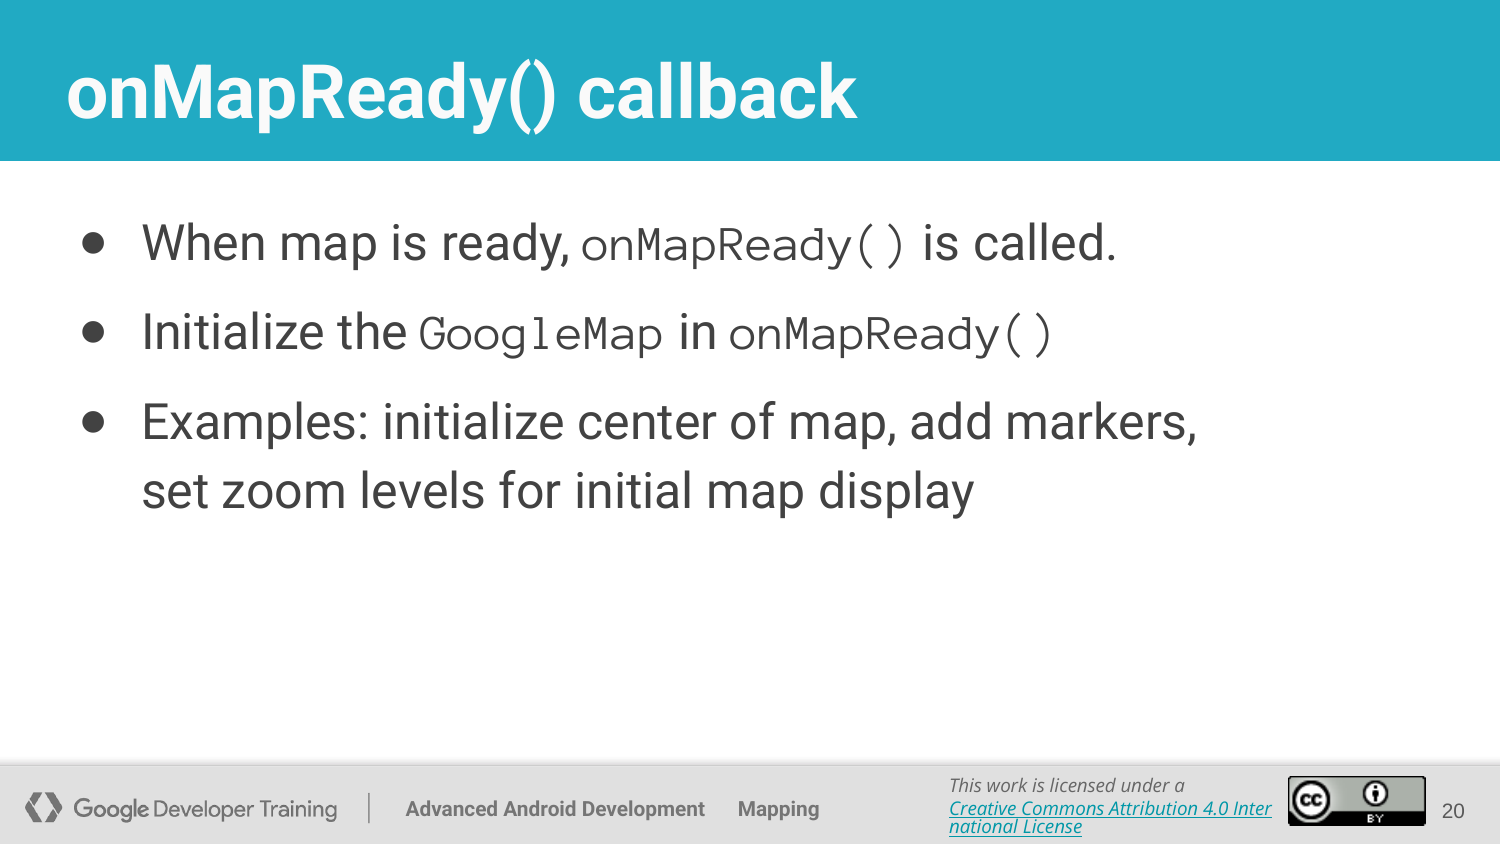

# onMapReady() callback
When map is ready, onMapReady() is called.
Initialize the GoogleMap in onMapReady()
Examples: initialize center of map, add markers, set zoom levels for initial map display
20